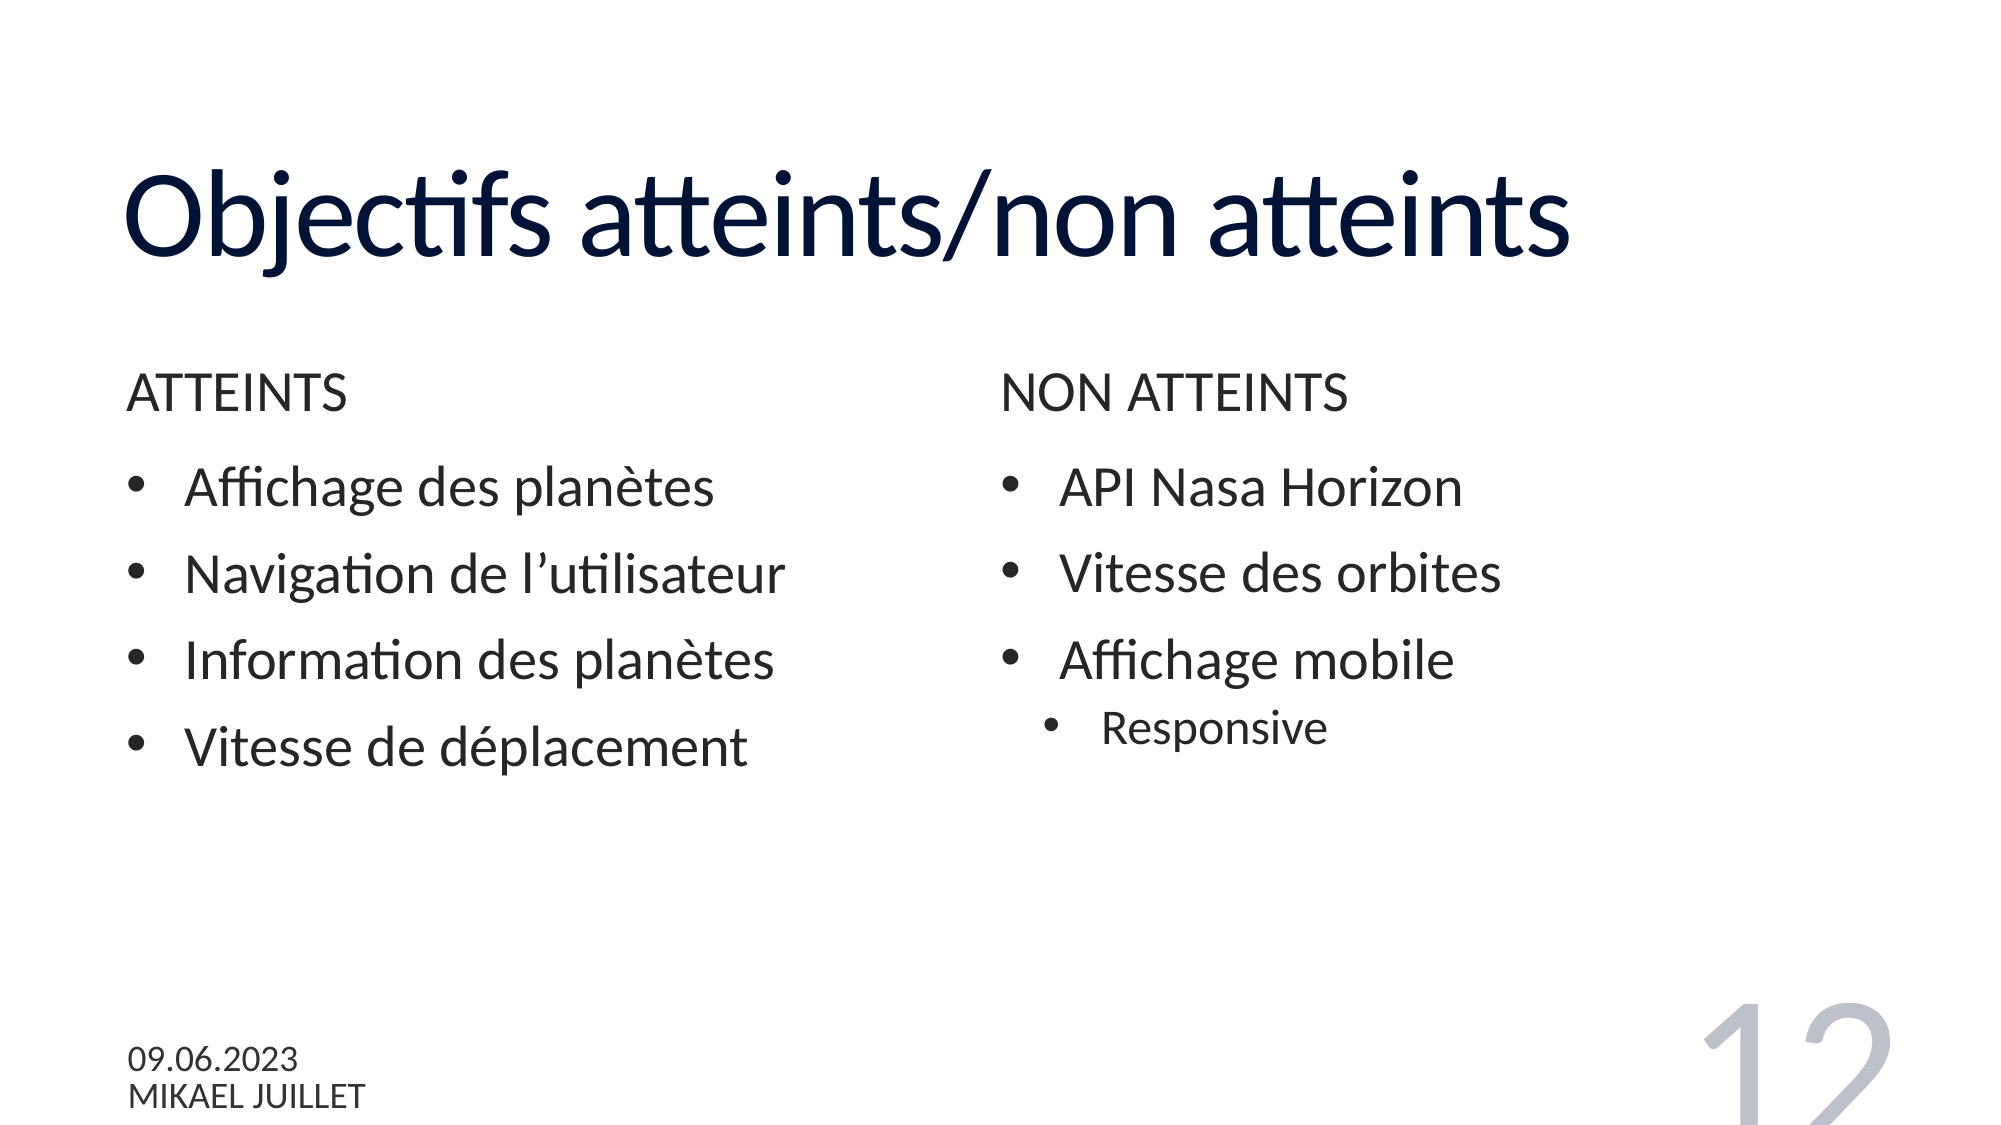

# Objectifs atteints/non atteints
Non atteints
Atteints
API Nasa Horizon
Vitesse des orbites
Affichage mobile
Responsive

Affichage des planètes
Navigation de l’utilisateur
Information des planètes
Vitesse de déplacement

12
09.06.2023
Mikael Juillet